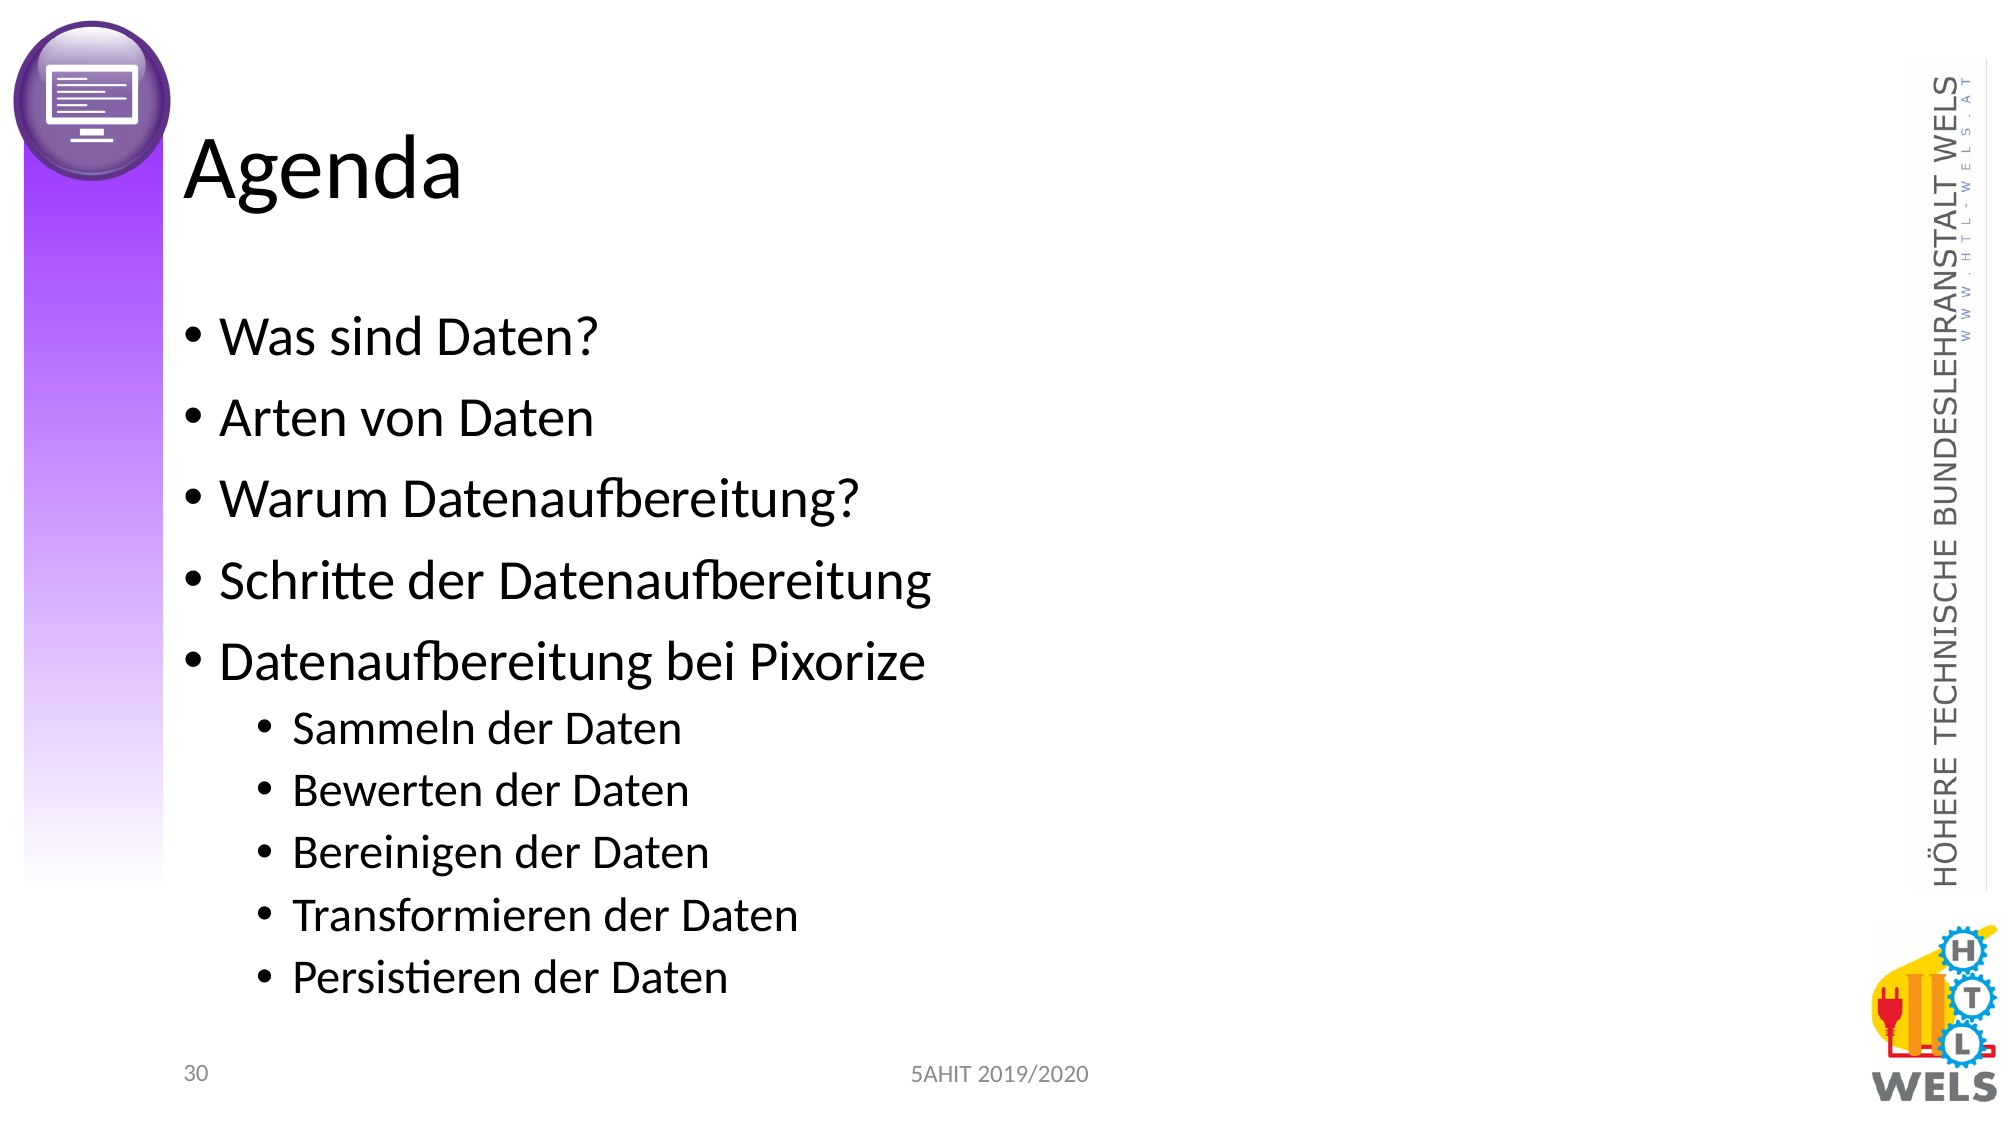

# Agenda
Was sind Daten?
Arten von Daten
Warum Datenaufbereitung?
Schritte der Datenaufbereitung
Datenaufbereitung bei Pixorize
Sammeln der Daten
Bewerten der Daten
Bereinigen der Daten
Transformieren der Daten
Persistieren der Daten

30
5AHIT 2019/2020